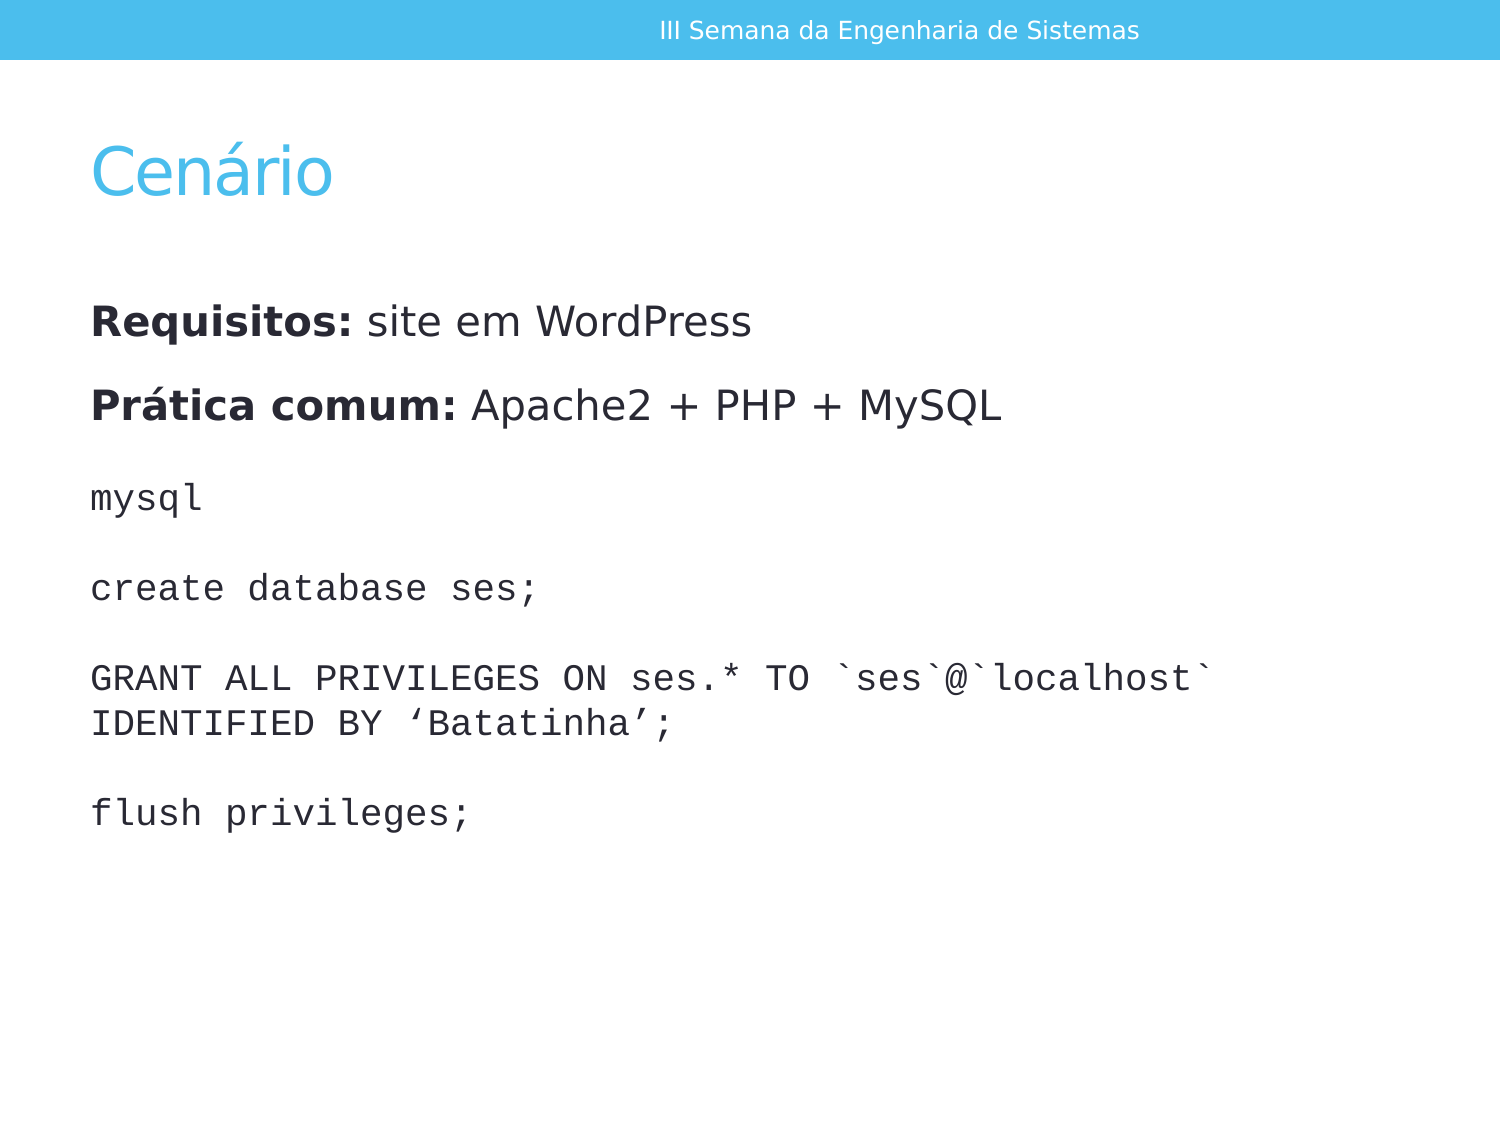

III Semana da Engenharia de Sistemas
# Cenário
Requisitos: site em WordPress
Prática comum: Apache2 + PHP + MySQL

mysql

create database ses;

GRANT ALL PRIVILEGES ON ses.* TO `ses`@`localhost` IDENTIFIED BY ‘Batatinha’;

flush privileges;